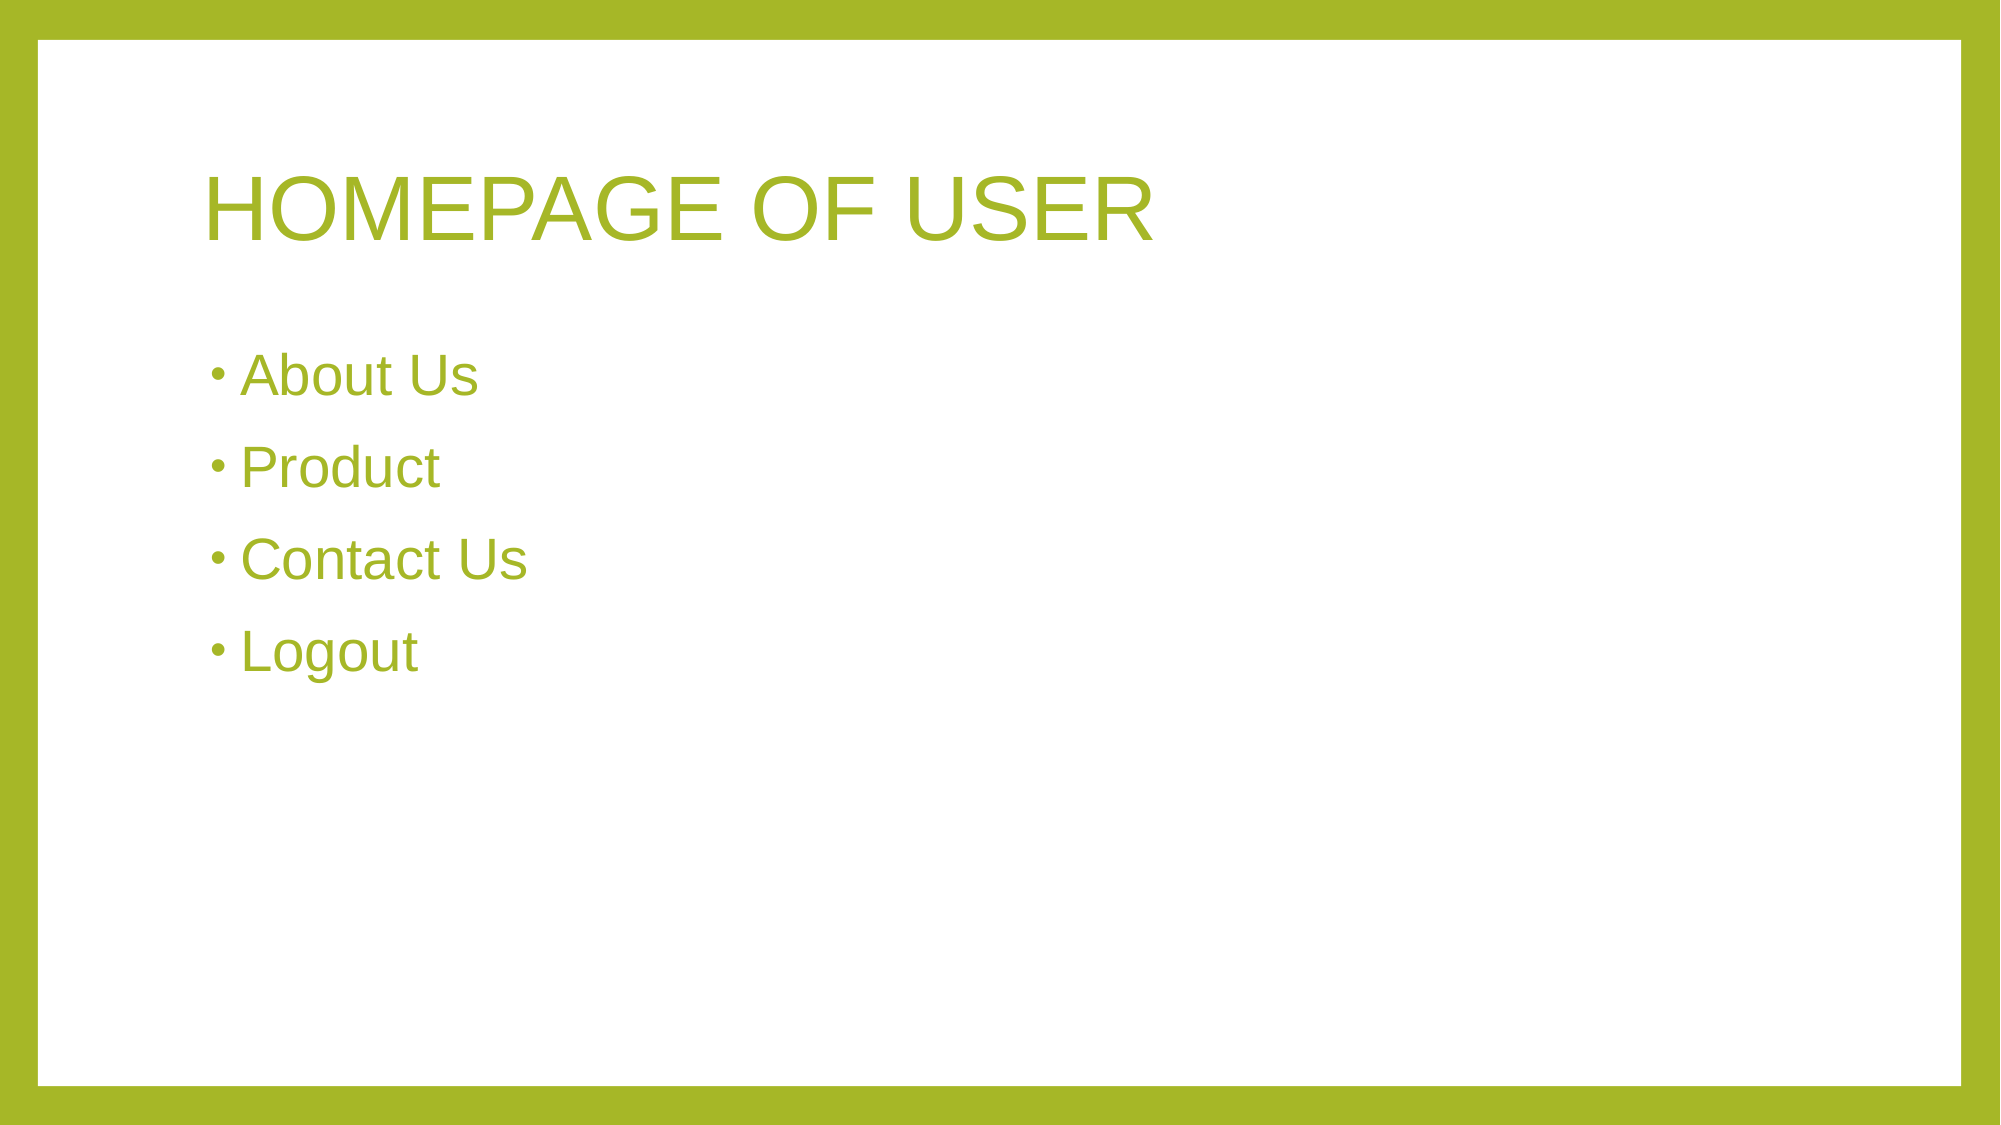

# HOMEPAGE OF USER
About Us
Product
Contact Us
Logout